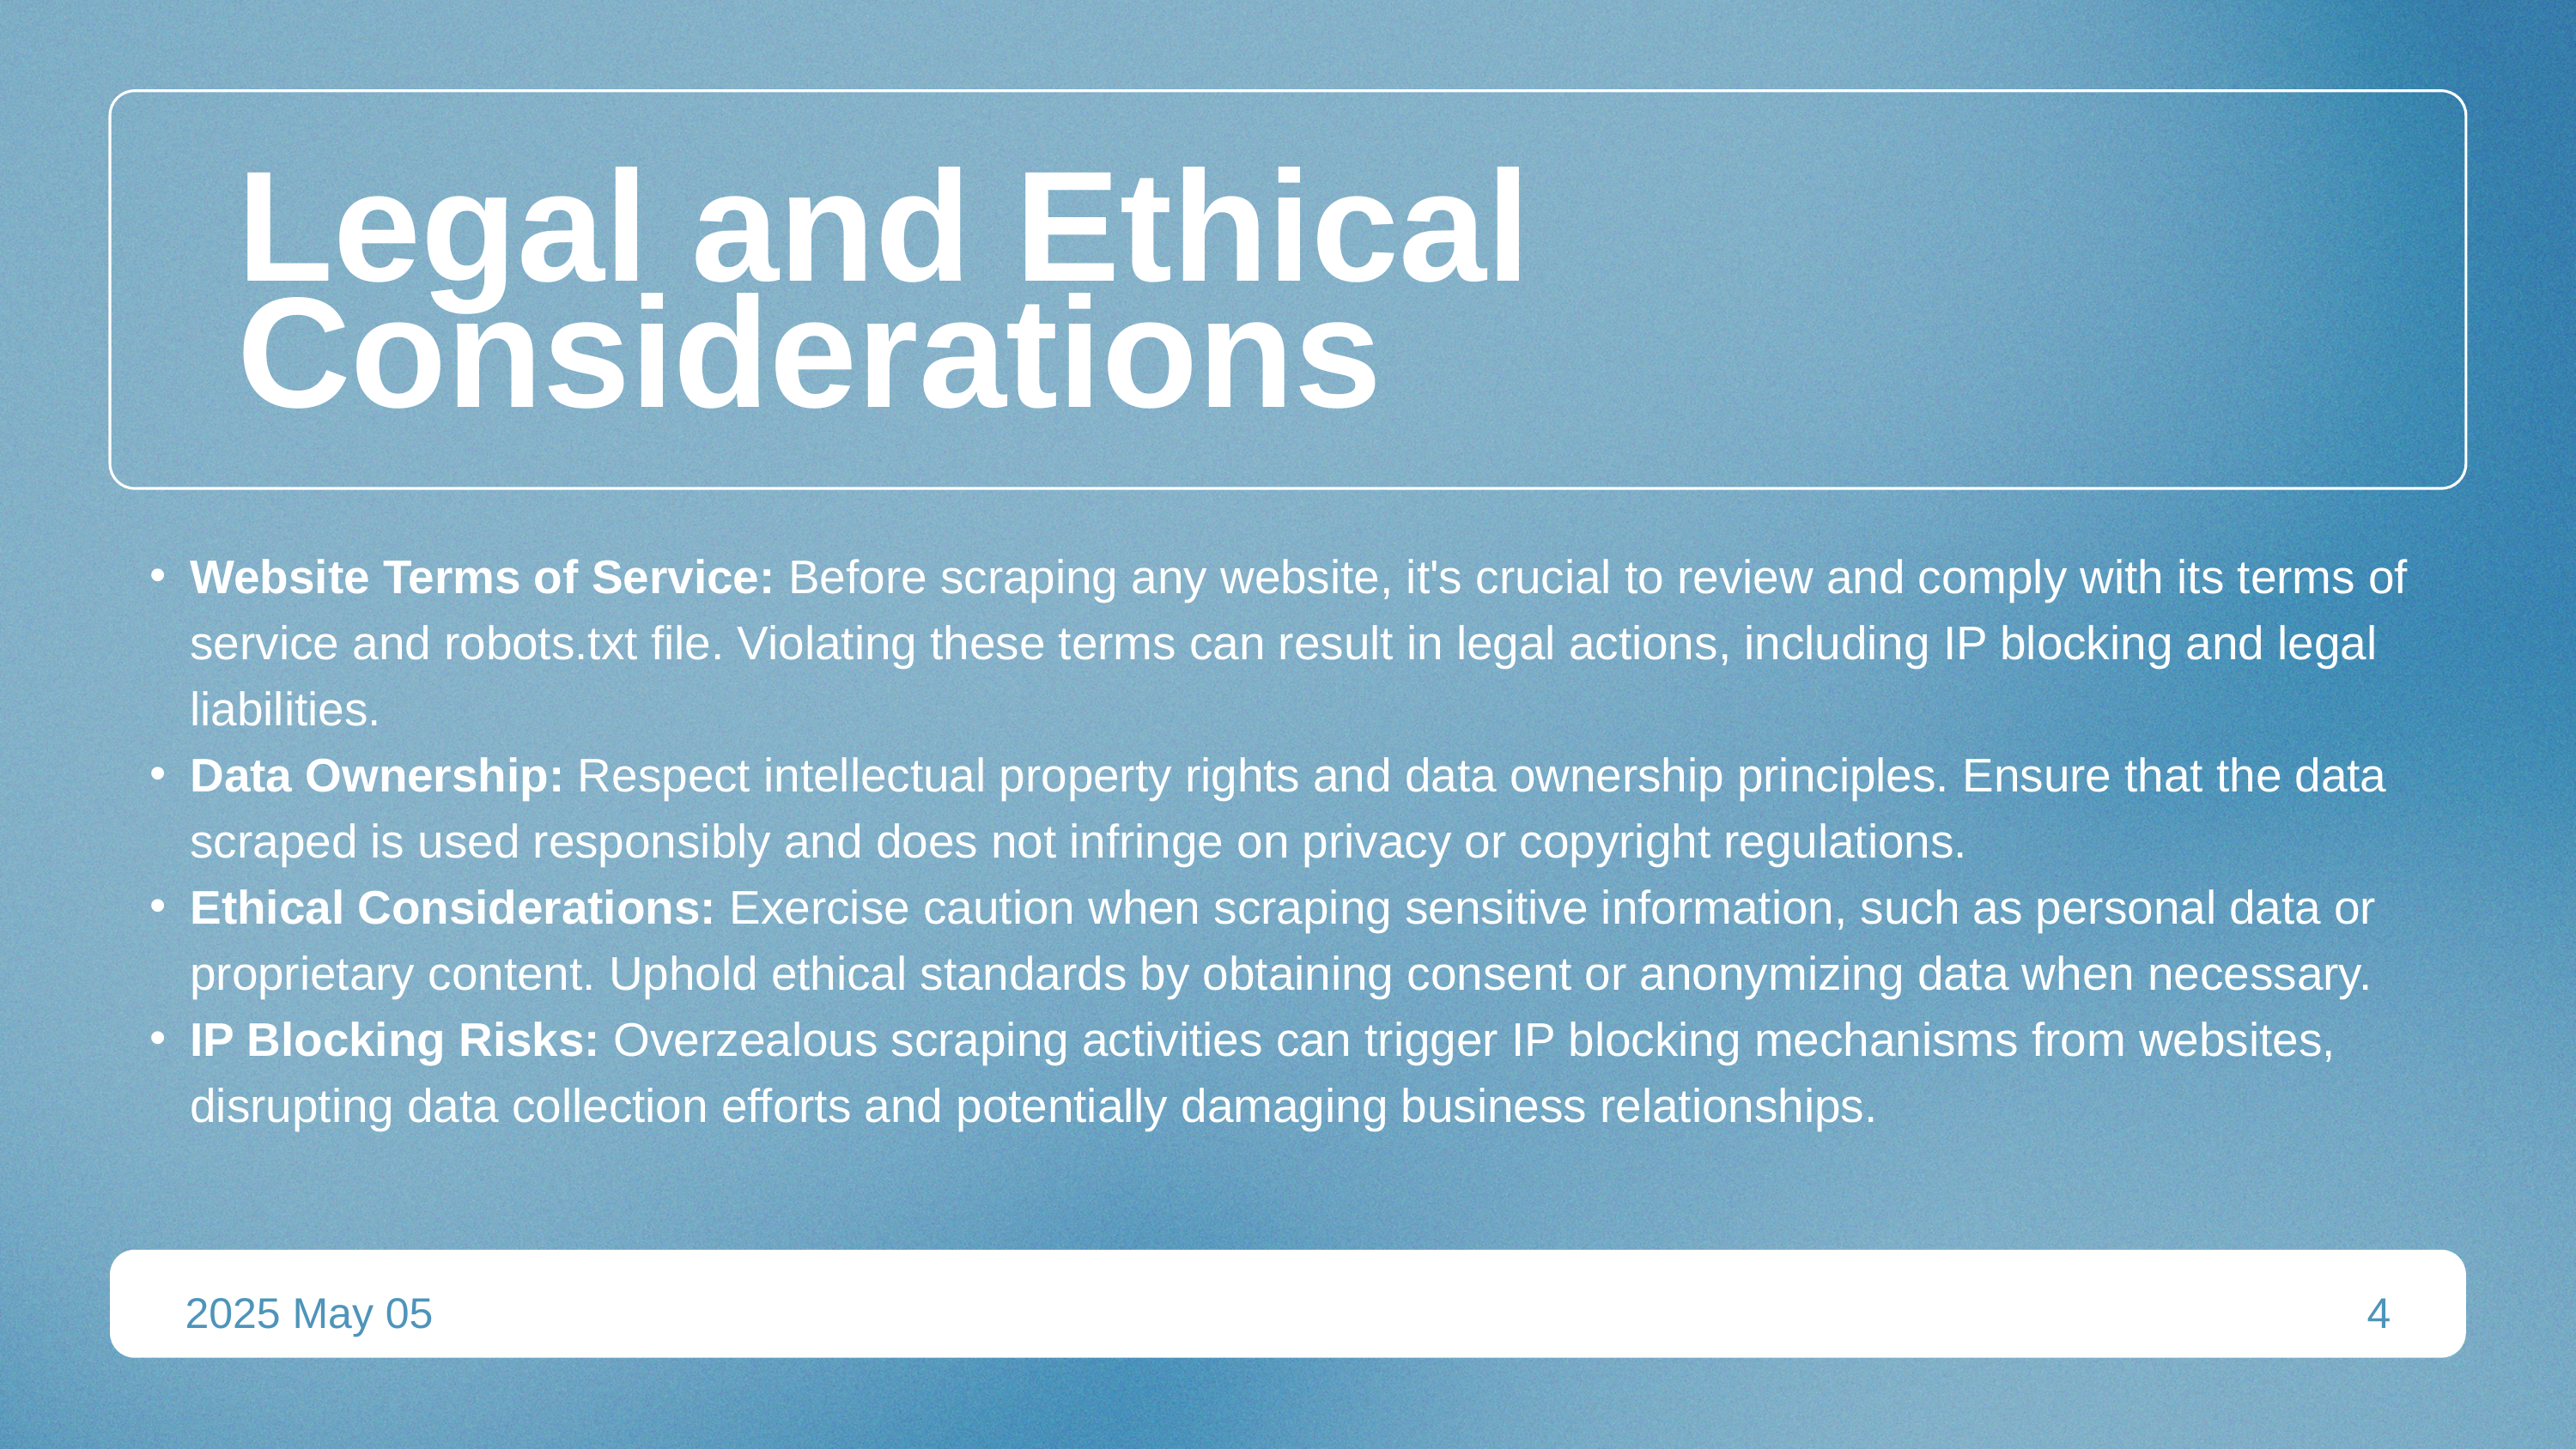

Legal and Ethical Considerations
Website Terms of Service: Before scraping any website, it's crucial to review and comply with its terms of service and robots.txt file. Violating these terms can result in legal actions, including IP blocking and legal liabilities.
Data Ownership: Respect intellectual property rights and data ownership principles. Ensure that the data scraped is used responsibly and does not infringe on privacy or copyright regulations.
Ethical Considerations: Exercise caution when scraping sensitive information, such as personal data or proprietary content. Uphold ethical standards by obtaining consent or anonymizing data when necessary.
IP Blocking Risks: Overzealous scraping activities can trigger IP blocking mechanisms from websites, disrupting data collection efforts and potentially damaging business relationships.

2025 May 05
4